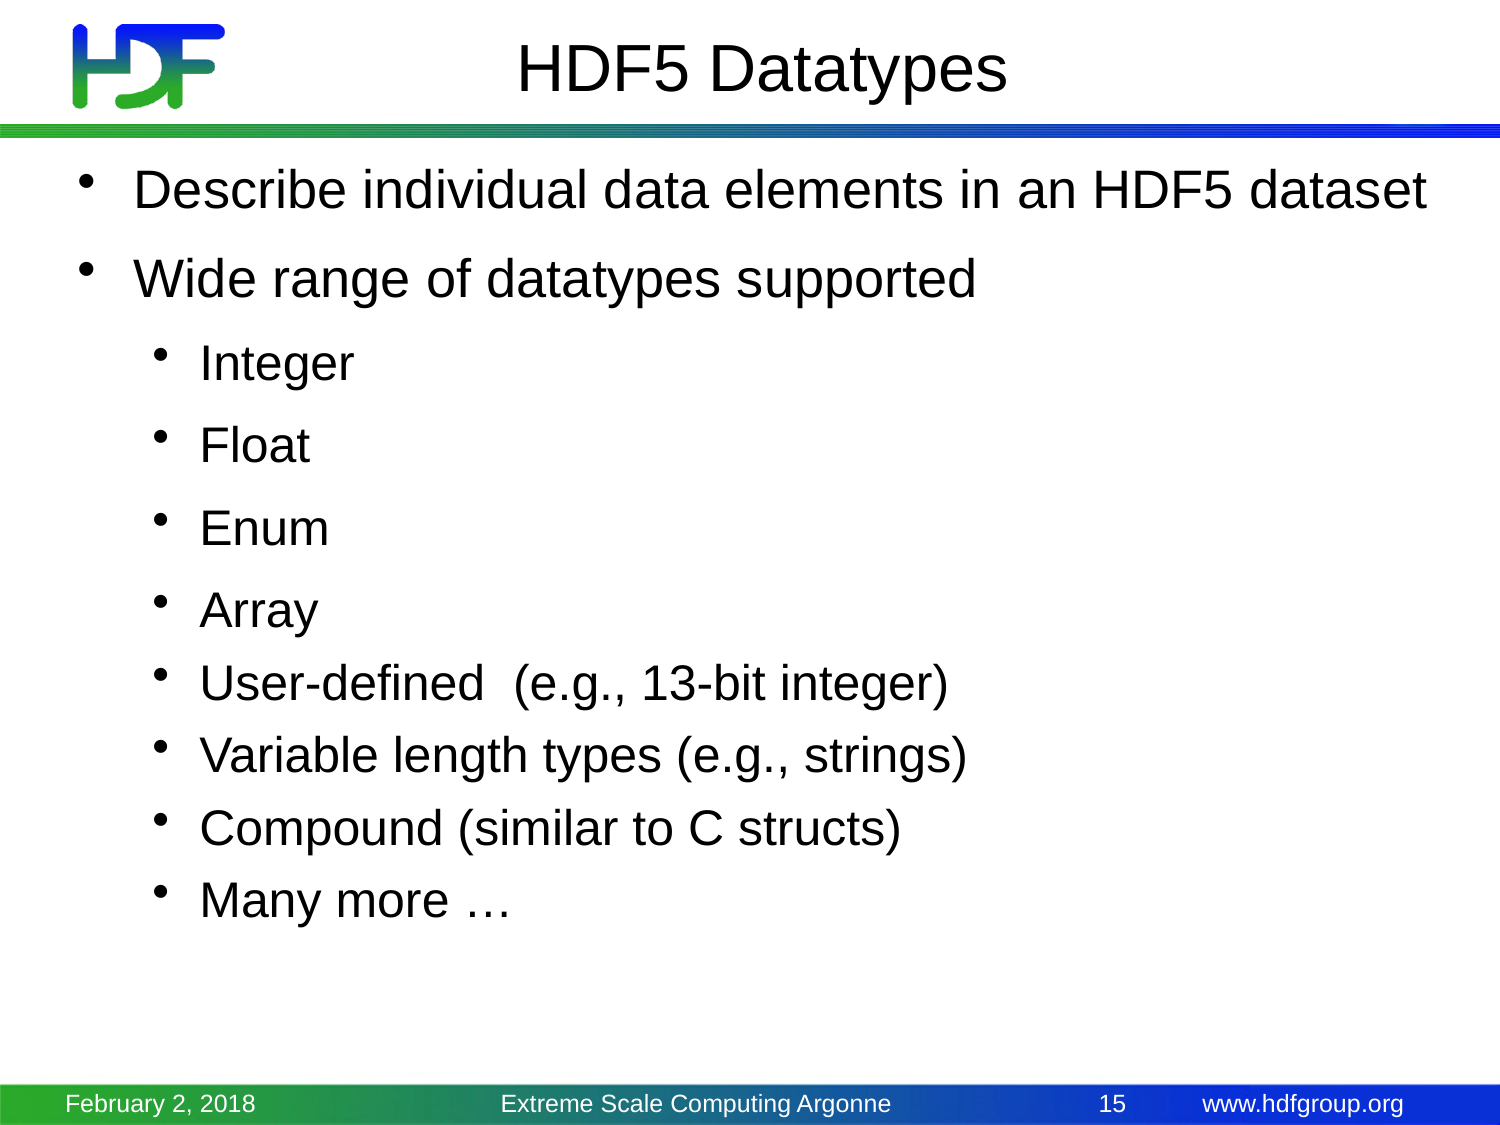

# HDF5 Datatypes
Describe individual data elements in an HDF5 dataset
Wide range of datatypes supported
Integer
Float
Enum
Array
User-defined  (e.g., 13-bit integer)
Variable length types (e.g., strings)
Compound (similar to C structs)
Many more …
February 2, 2018
Extreme Scale Computing Argonne
15